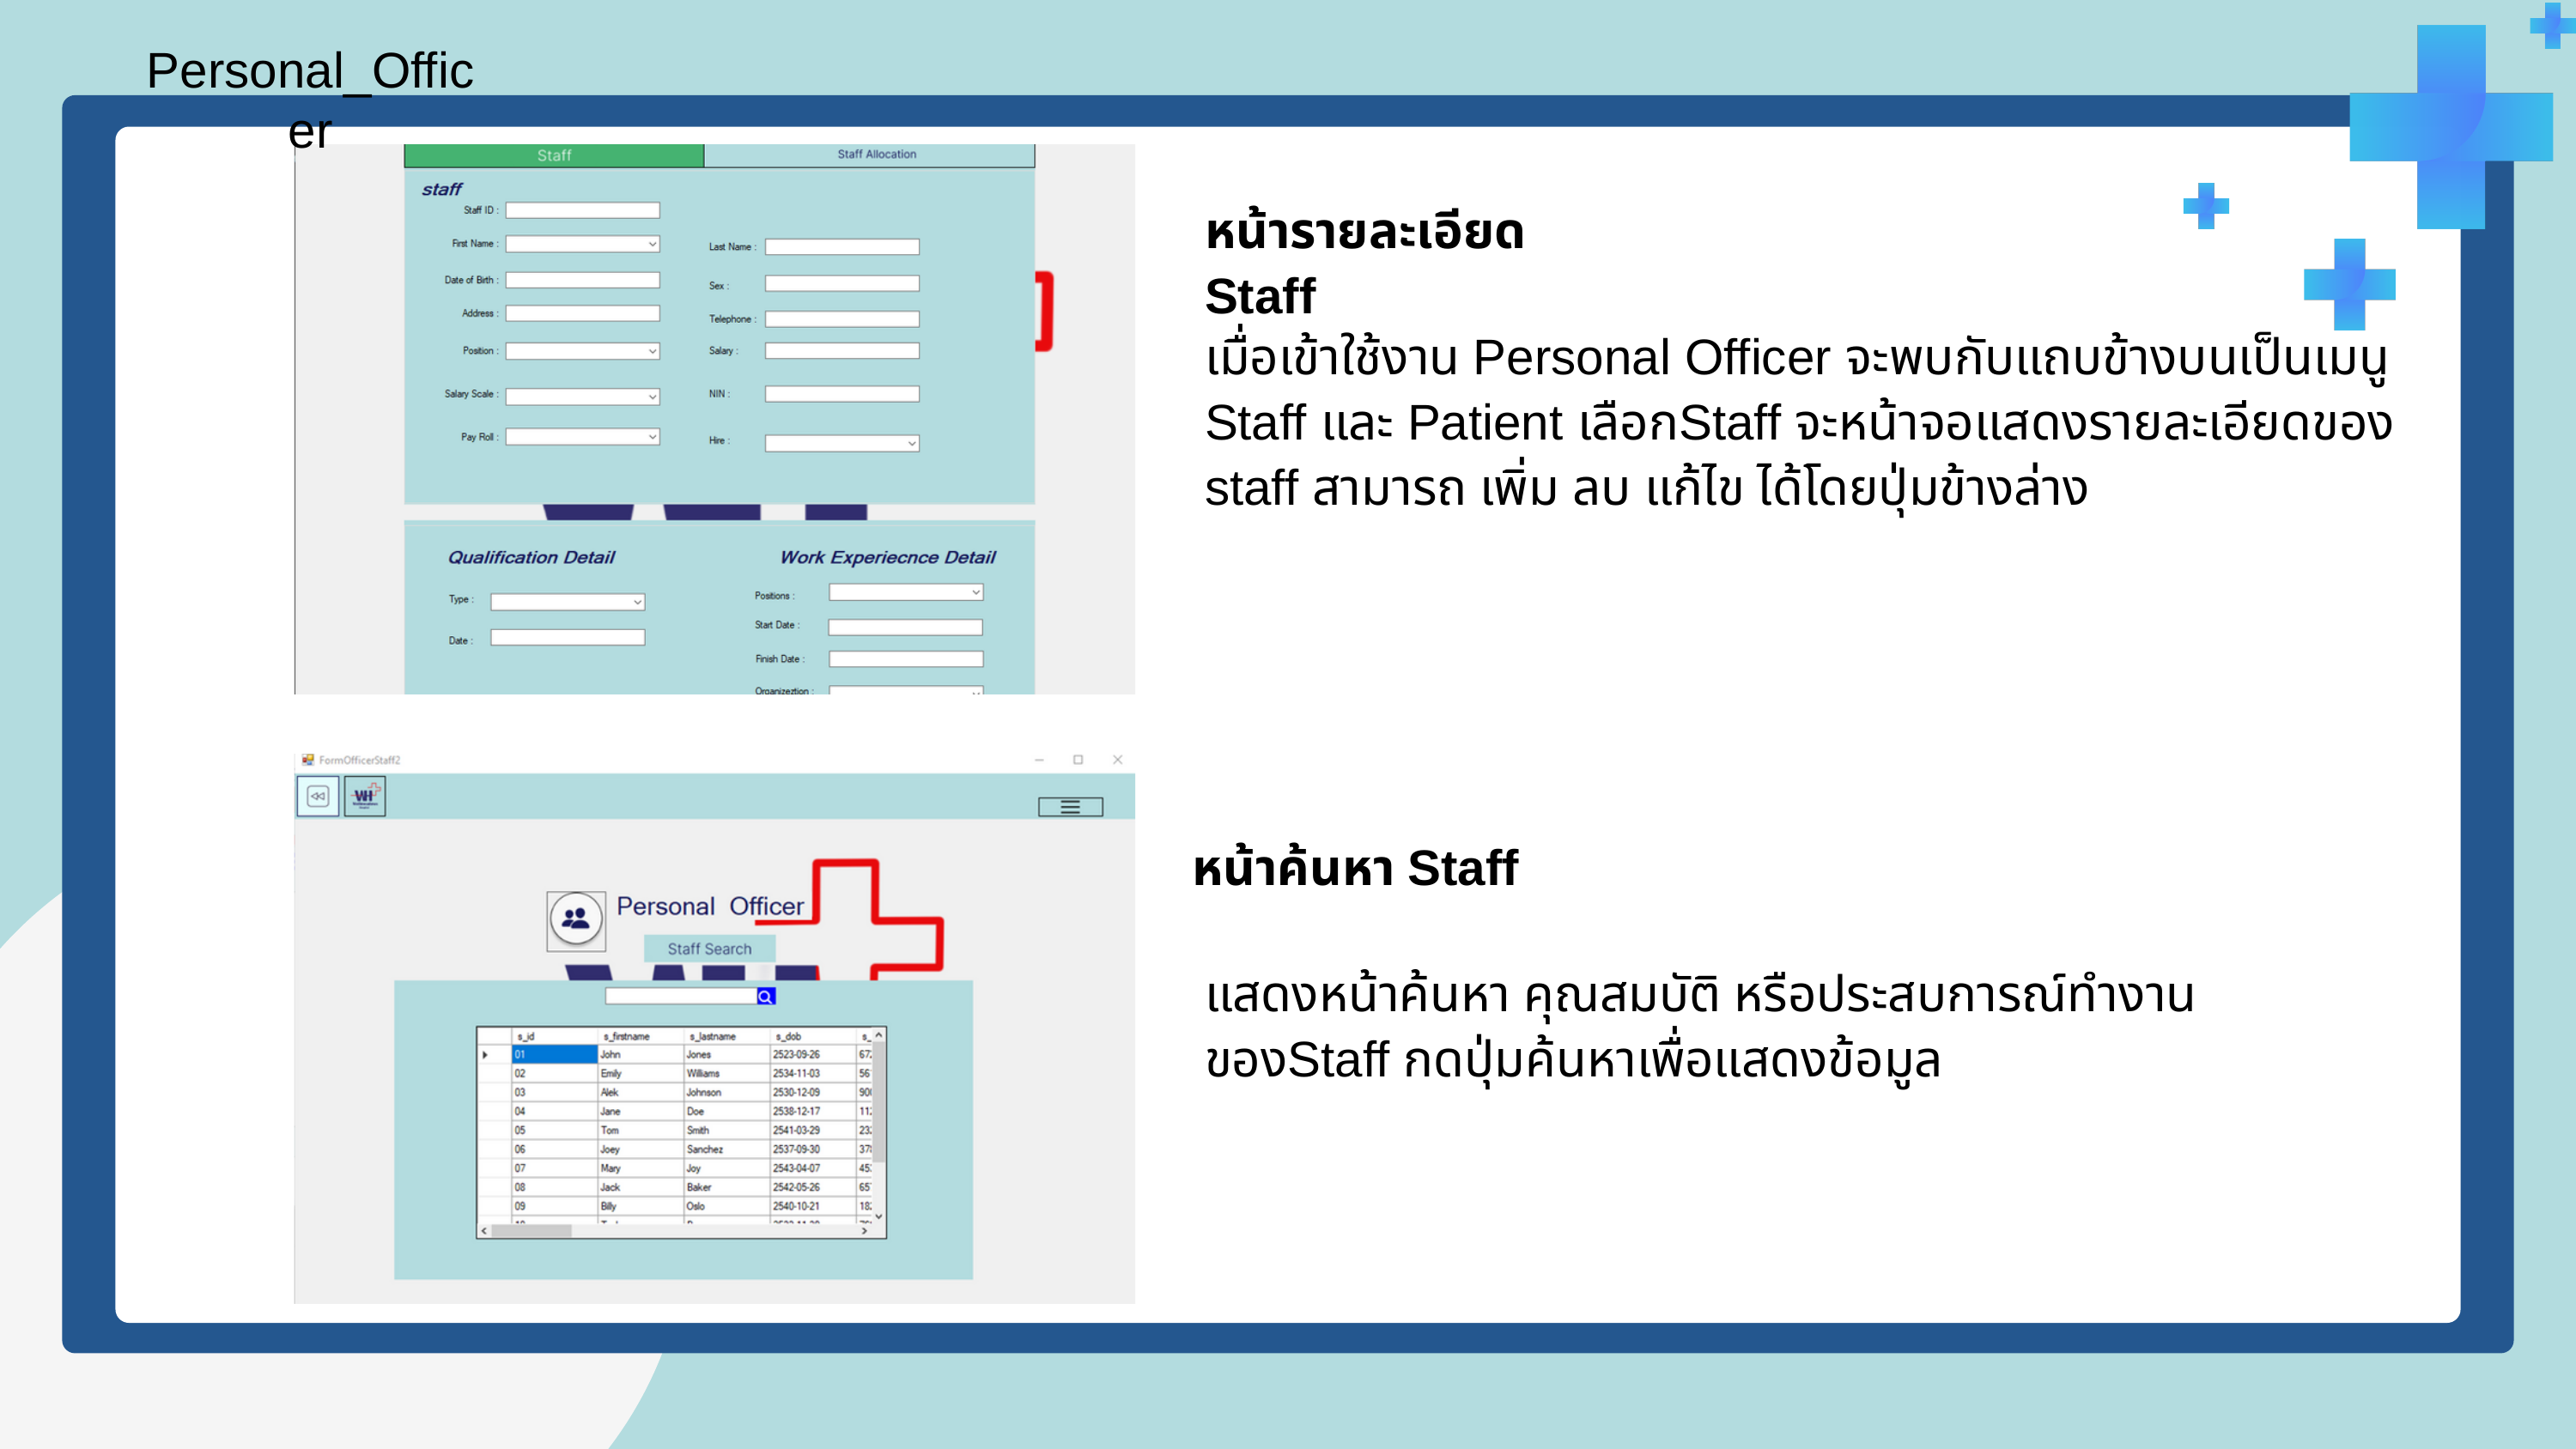

Personal_Officer

หน้ารายละเอียด Staff
เมื่อเข้าใช้งาน Personal Officer จะพบกับแถบข้างบนเป็นเมนู Staff และ Patient เลือกStaff จะหน้าจอแสดงรายละเอียดของ staff สามารถ เพิ่ม ลบ แก้ไข ได้โดยปุ่มข้างล่าง

หน้าค้นหา Staff
แสดงหน้าค้นหา คุณสมบัติ หรือประสบการณ์ทำงานของStaff กดปุ่มค้นหาเพื่อแสดงข้อมูล